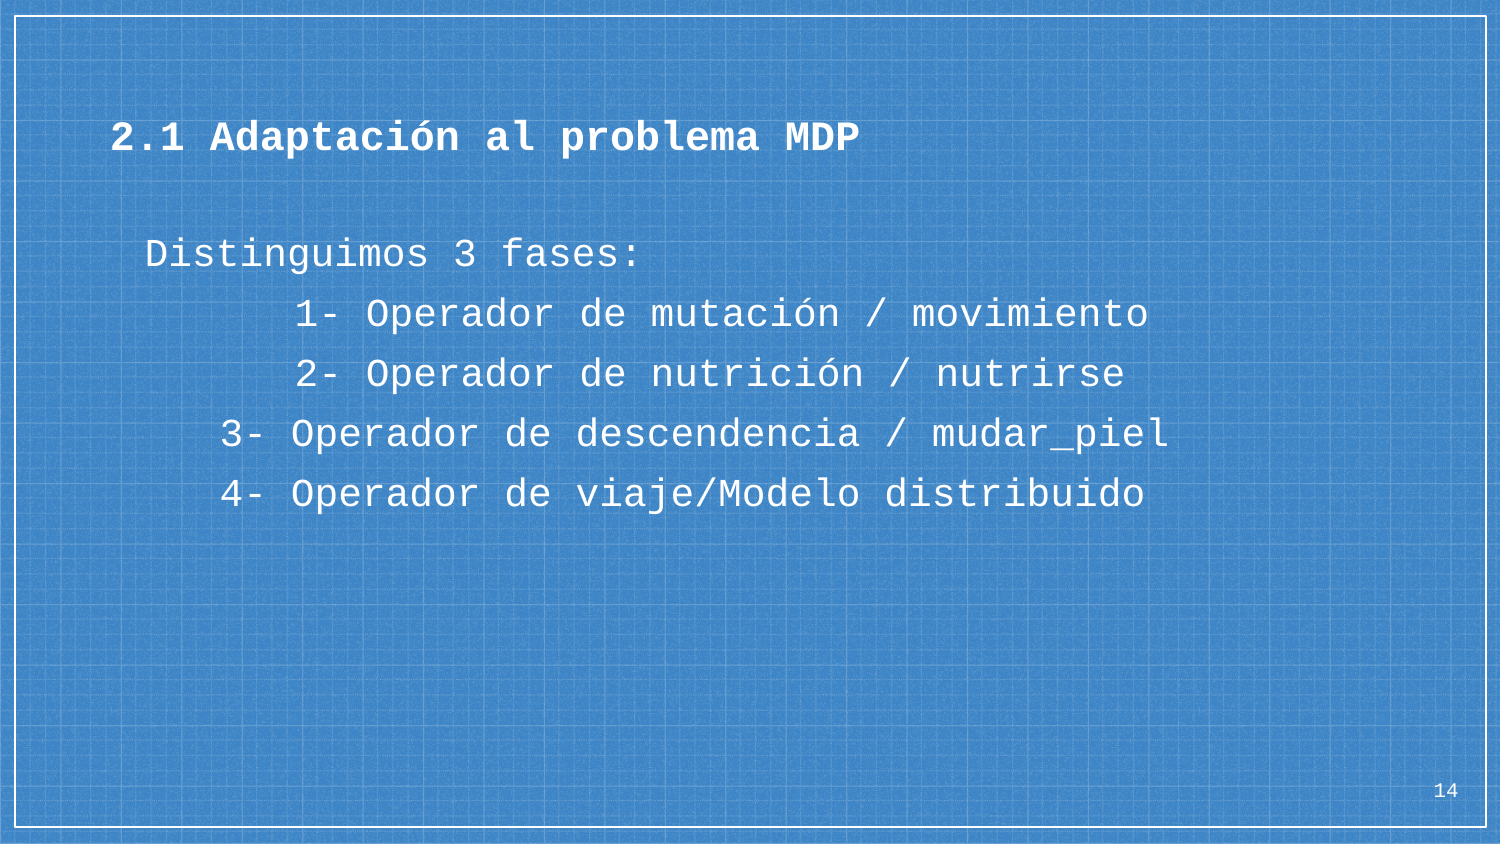

# 2.1 Adaptación al problema MDP
Distinguimos 3 fases:
	1- Operador de mutación / movimiento
	2- Operador de nutrición / nutrirse
3- Operador de descendencia / mudar_piel
4- Operador de viaje/Modelo distribuido

14